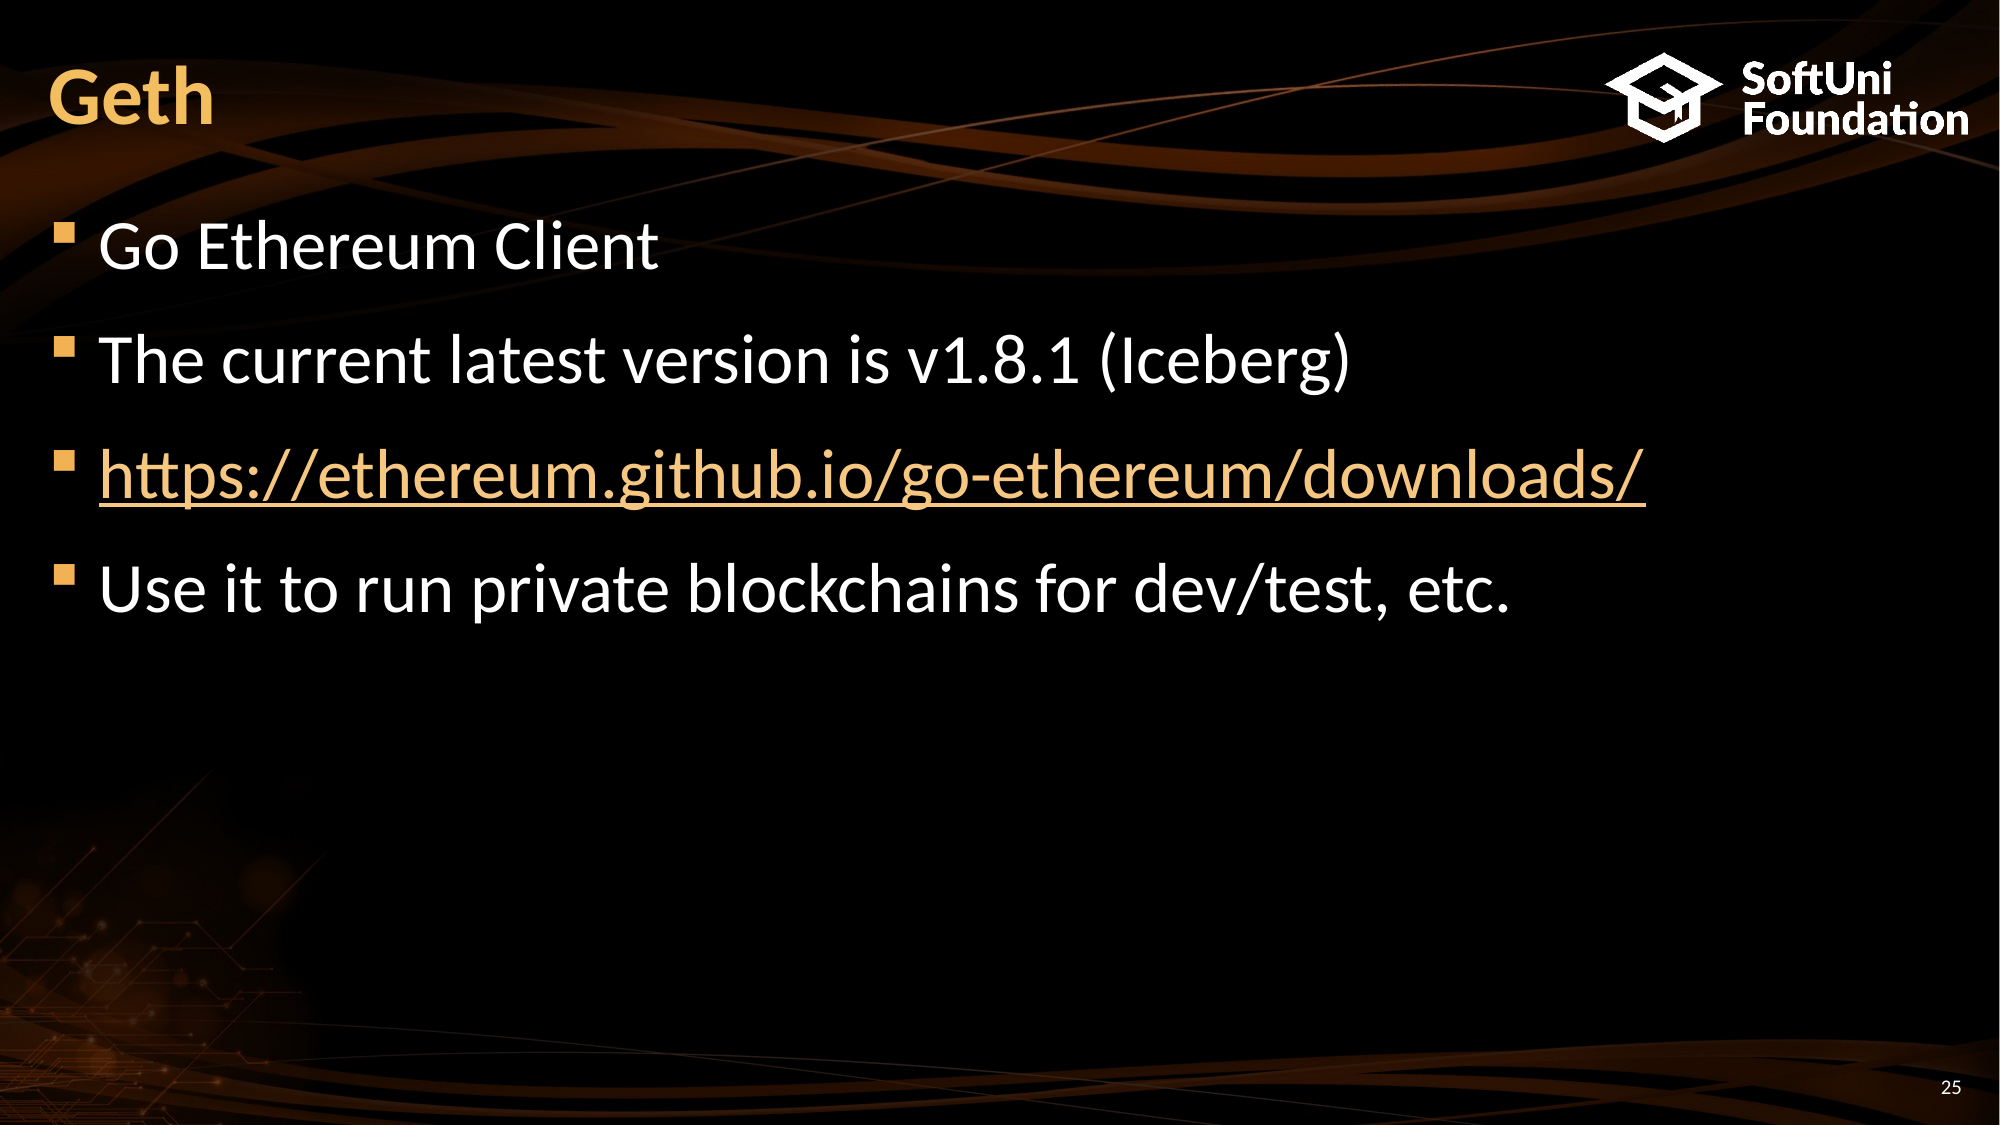

# Geth
Go Ethereum Client
The current latest version is v1.8.1 (Iceberg)
https://ethereum.github.io/go-ethereum/downloads/
Use it to run private blockchains for dev/test, etc.

25